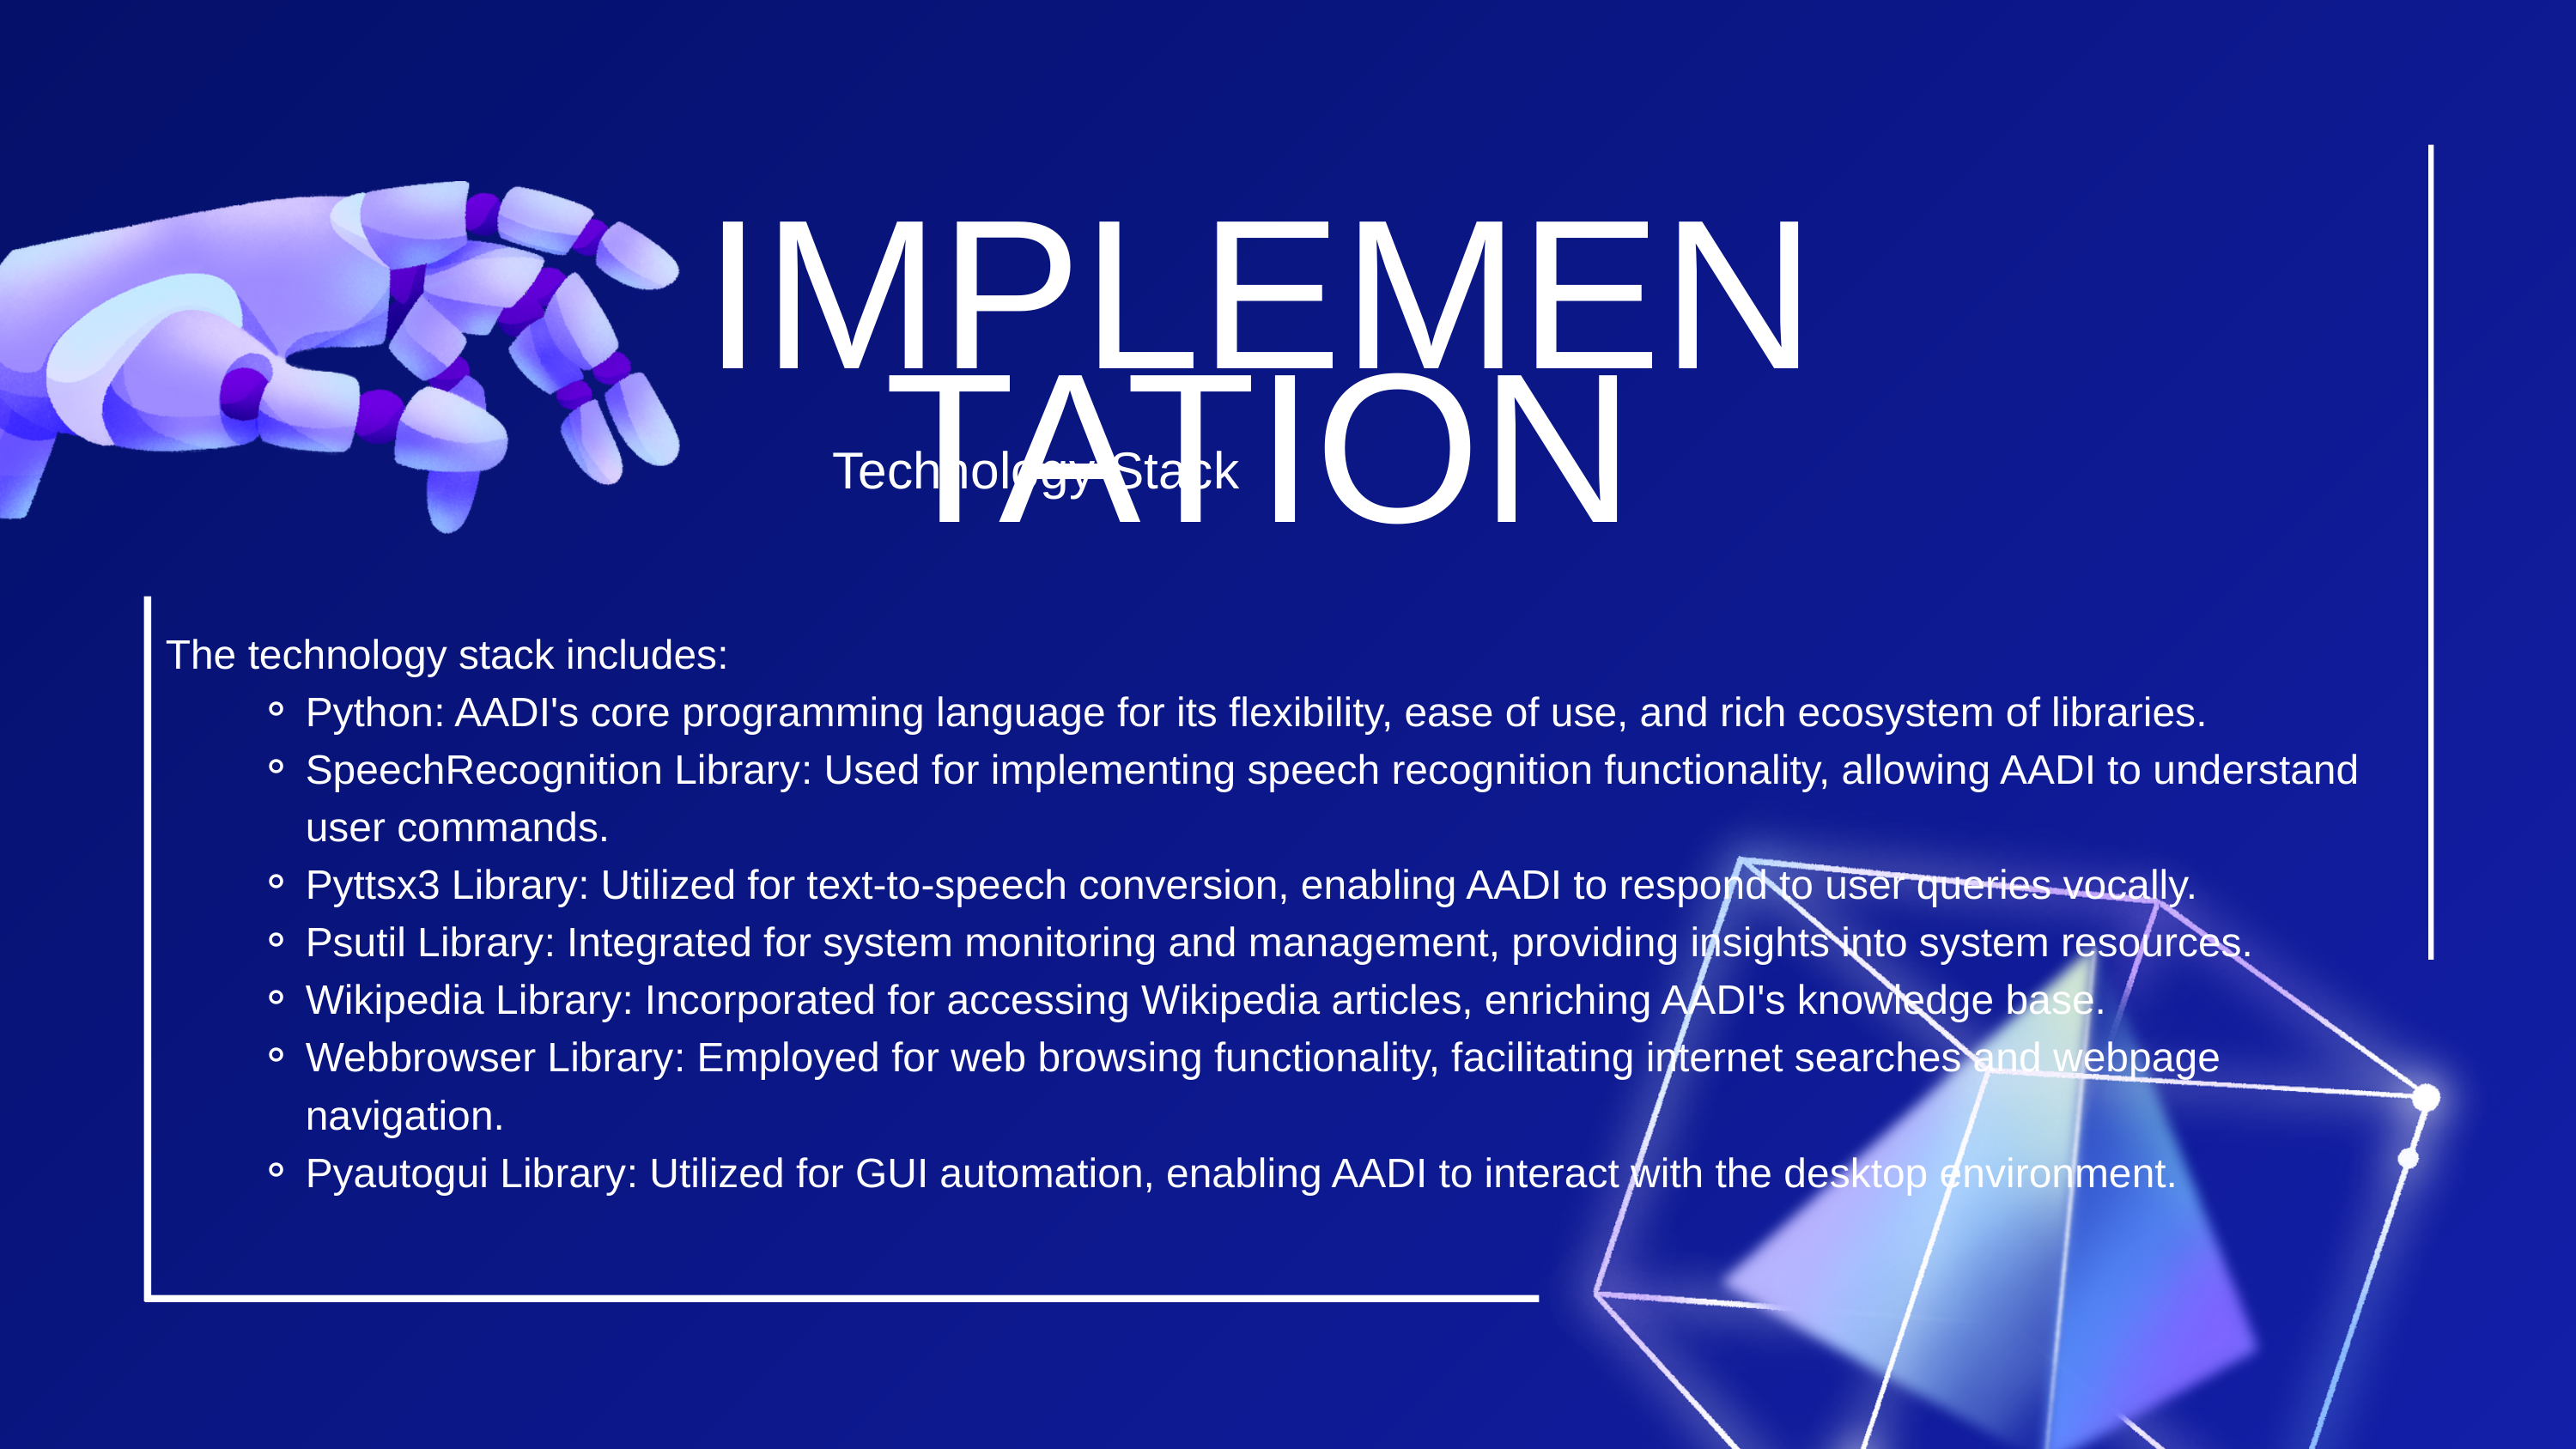

IMPLEMENTATION
Technology Stack

The technology stack includes:
Python: AADI's core programming language for its flexibility, ease of use, and rich ecosystem of libraries.
SpeechRecognition Library: Used for implementing speech recognition functionality, allowing AADI to understand user commands.
Pyttsx3 Library: Utilized for text-to-speech conversion, enabling AADI to respond to user queries vocally.
Psutil Library: Integrated for system monitoring and management, providing insights into system resources.
Wikipedia Library: Incorporated for accessing Wikipedia articles, enriching AADI's knowledge base.
Webbrowser Library: Employed for web browsing functionality, facilitating internet searches and webpage navigation.
Pyautogui Library: Utilized for GUI automation, enabling AADI to interact with the desktop environment.